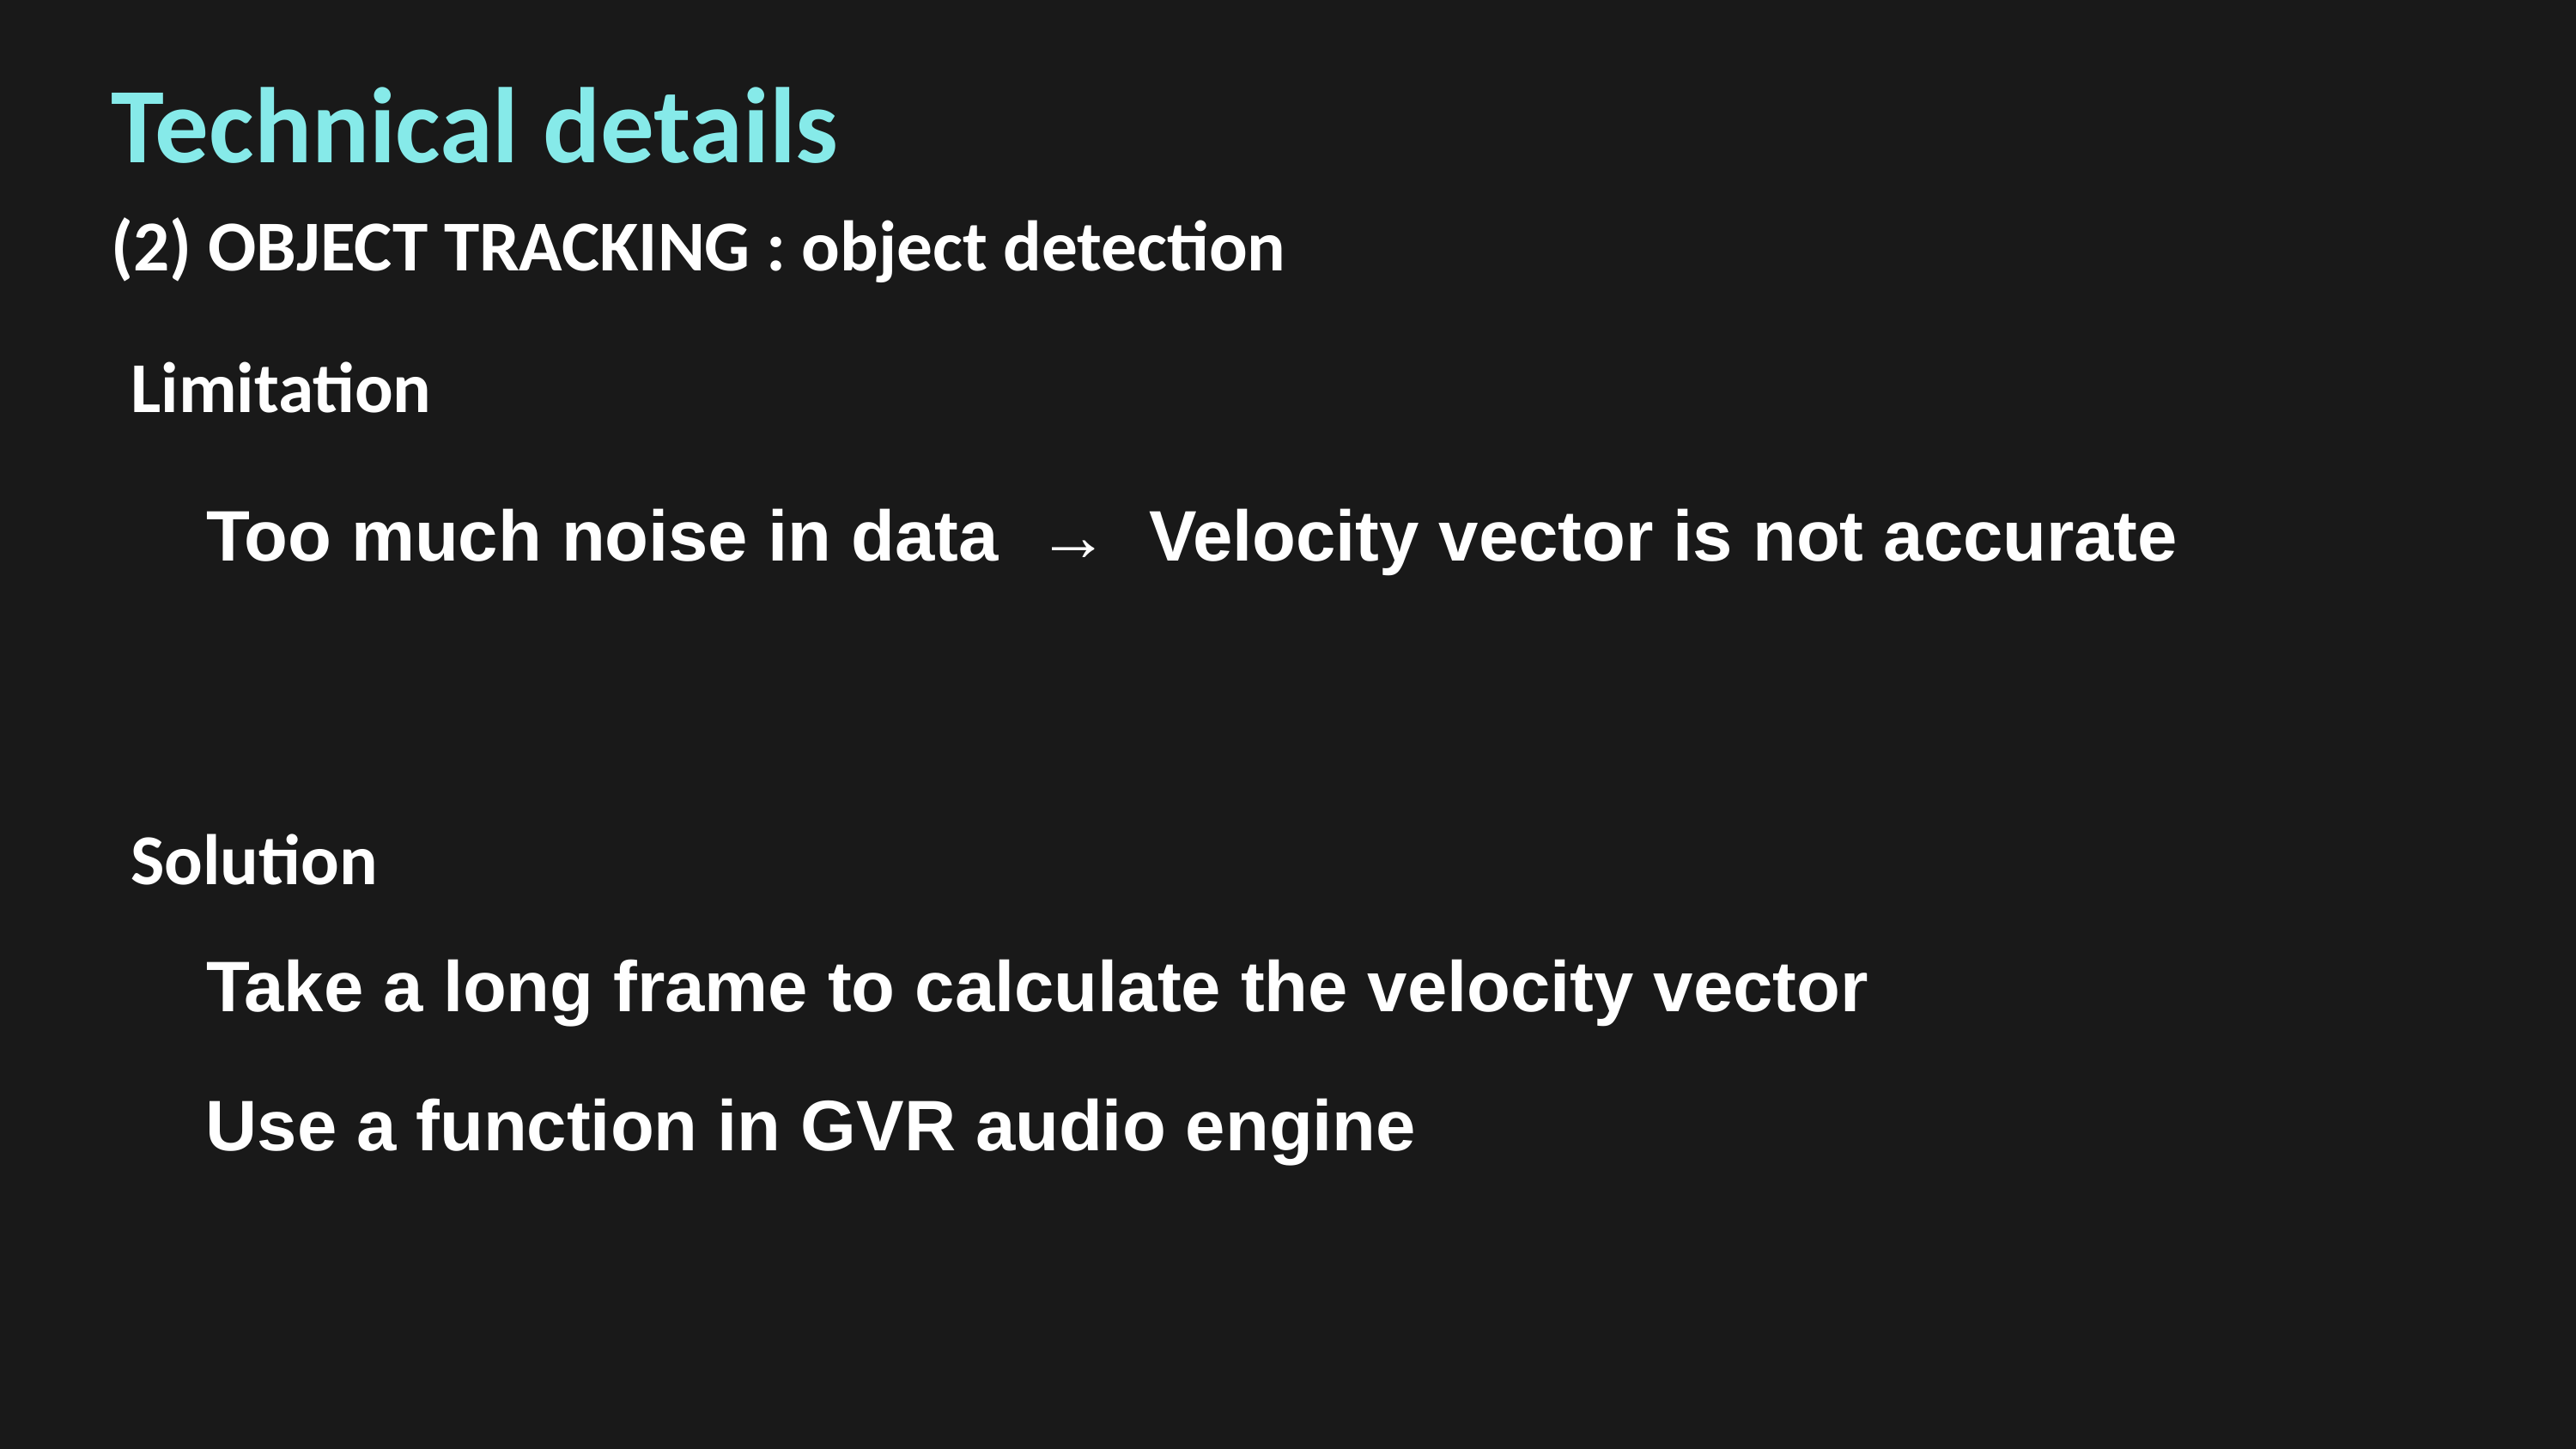

Technical details

(2) OBJECT TRACKING : object detection

Limitation
Too much noise in data  →  Velocity vector is not accurate

Solution
Take a long frame to calculate the velocity vector
Use a function in GVR audio engine